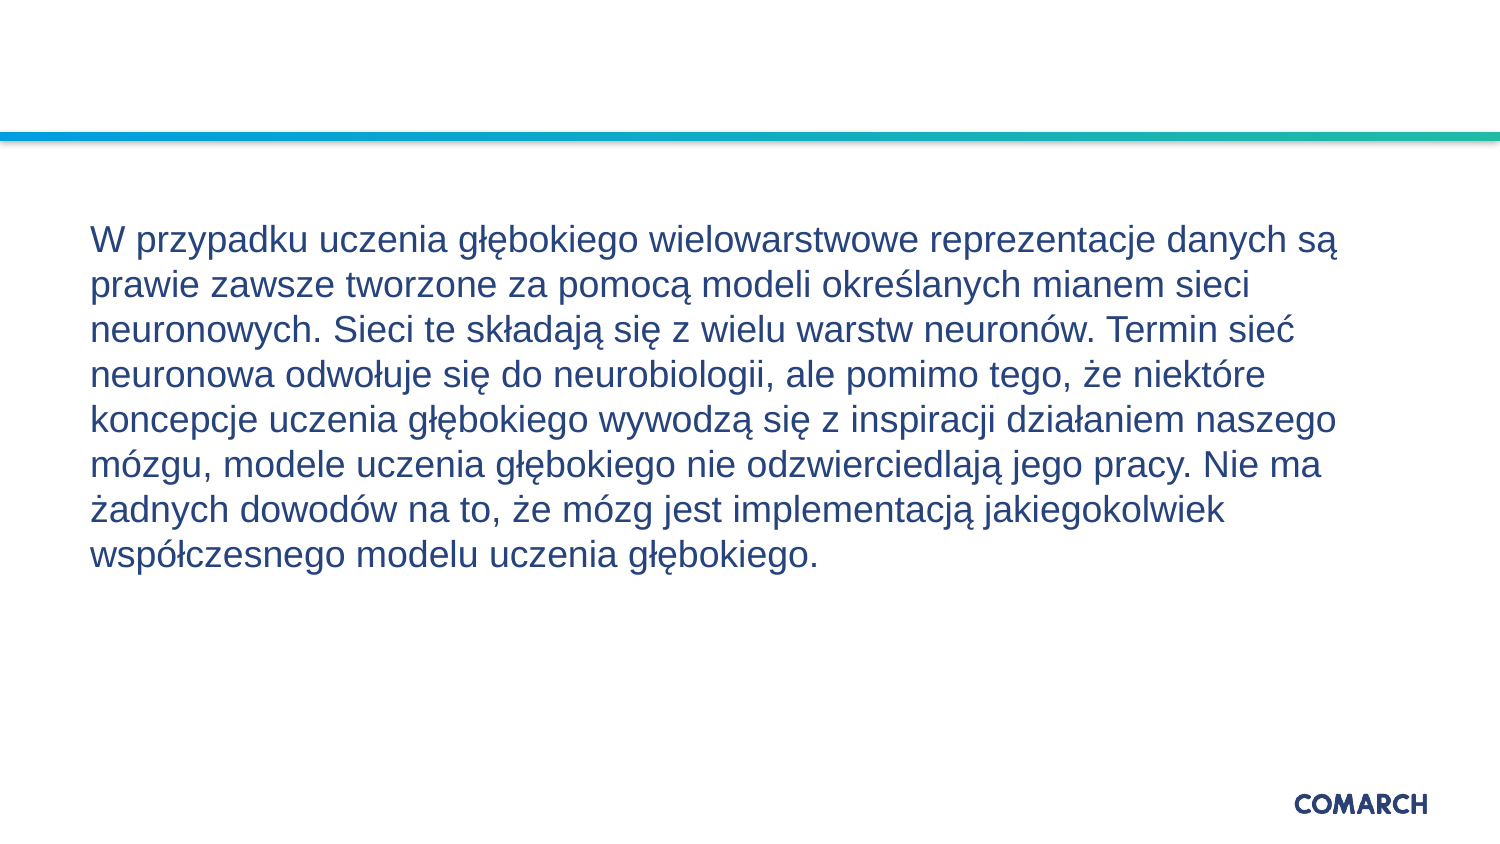

W przypadku uczenia głębokiego wielowarstwowe reprezentacje danych są prawie zawsze tworzone za pomocą modeli określanych mianem sieci neuronowych. Sieci te składają się z wielu warstw neuronów. Termin sieć neuronowa odwołuje się do neurobiologii, ale pomimo tego, że niektóre koncepcje uczenia głębokiego wywodzą się z inspiracji działaniem naszego mózgu, modele uczenia głębokiego nie odzwierciedlają jego pracy. Nie ma żadnych dowodów na to, że mózg jest implementacją jakiegokolwiek współczesnego modelu uczenia głębokiego.